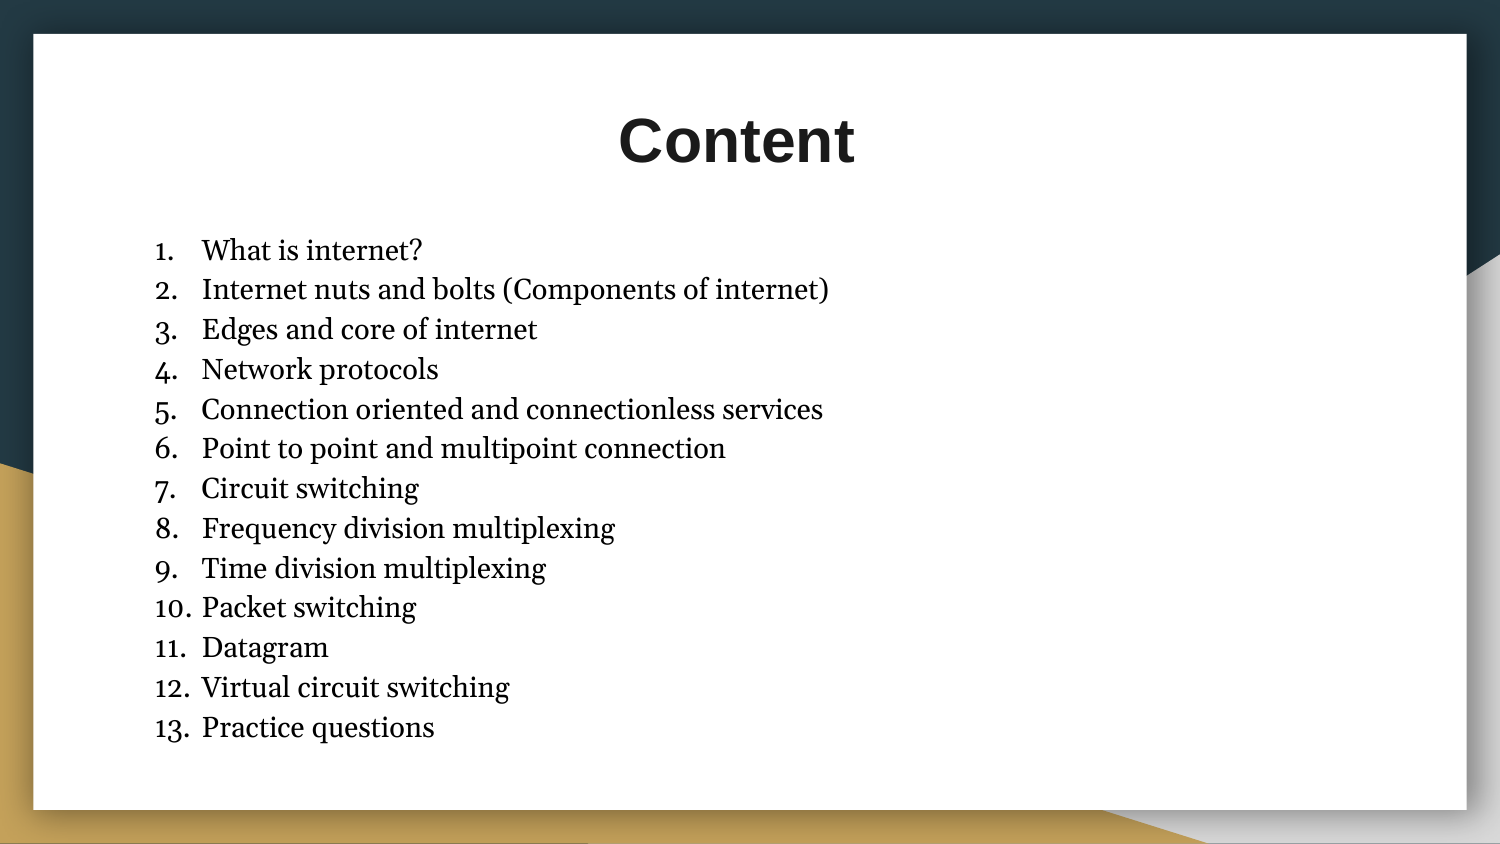

# Content
What is internet?
Internet nuts and bolts (Components of internet)
Edges and core of internet
Network protocols
Connection oriented and connectionless services
Point to point and multipoint connection
Circuit switching
Frequency division multiplexing
Time division multiplexing
Packet switching
Datagram
Virtual circuit switching
Practice questions